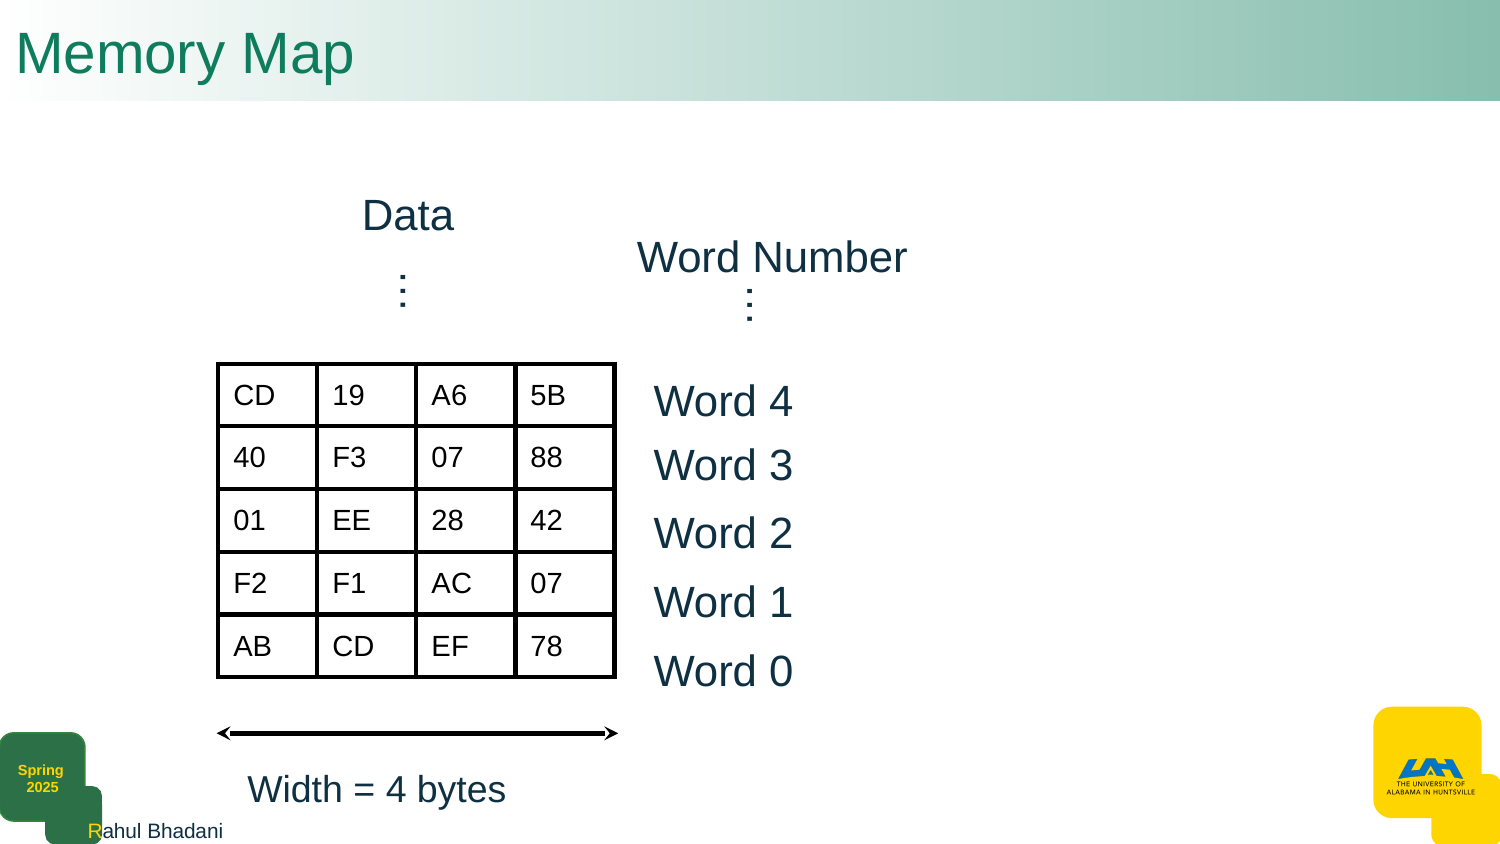

# Memory Map
Data
Word Number
…
…
Word 4
| CD | 19 | A6 | 5B |
| --- | --- | --- | --- |
| 40 | F3 | 07 | 88 |
| 01 | EE | 28 | 42 |
| F2 | F1 | AC | 07 |
| AB | CD | EF | 78 |
Word 3
Word 2
Word 1
Word 0
Width = 4 bytes